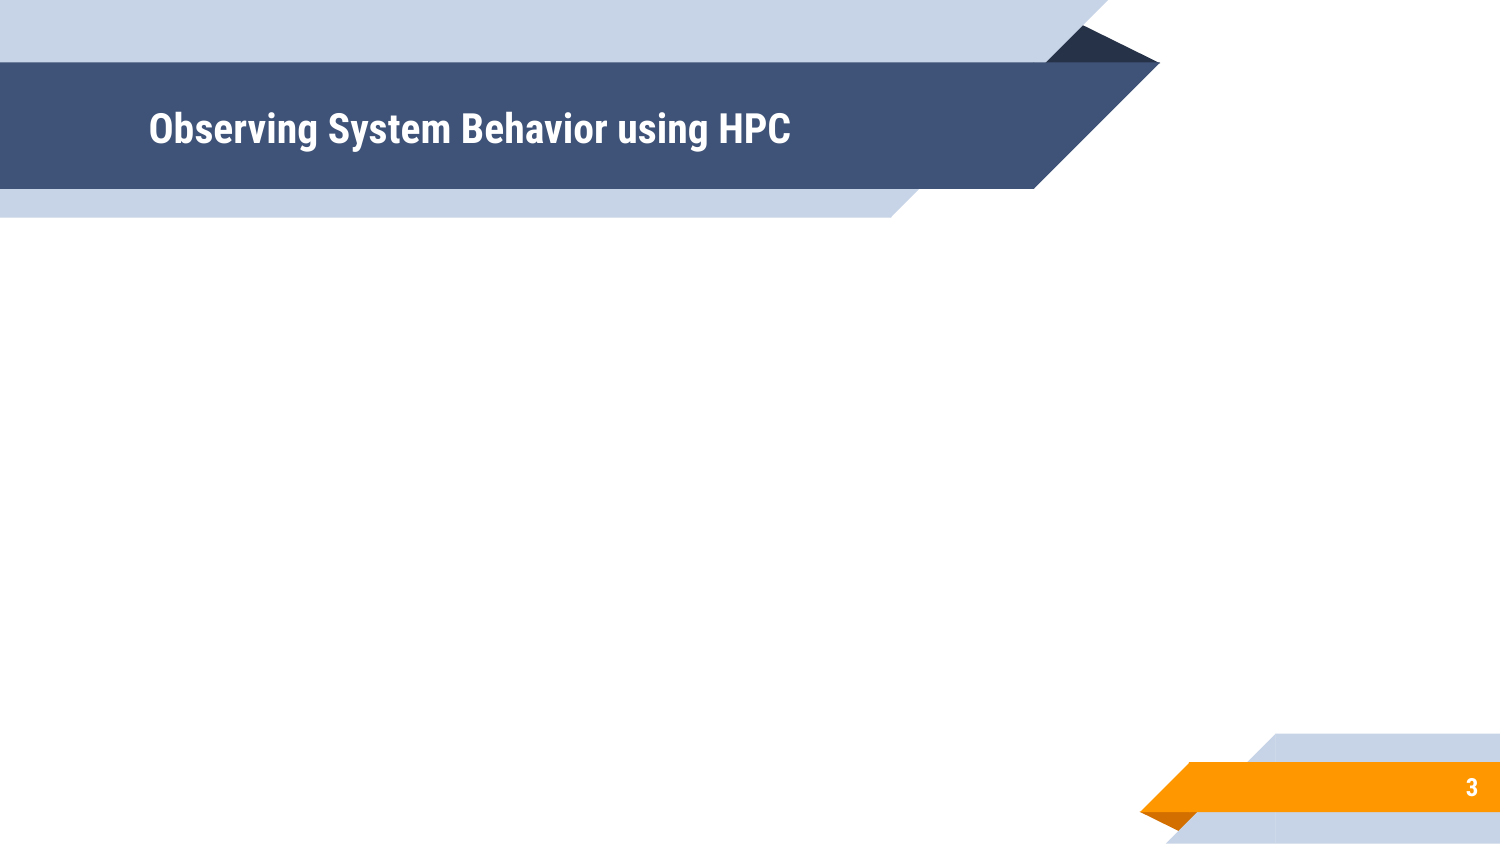

# Observing System Behavior using HPC
3